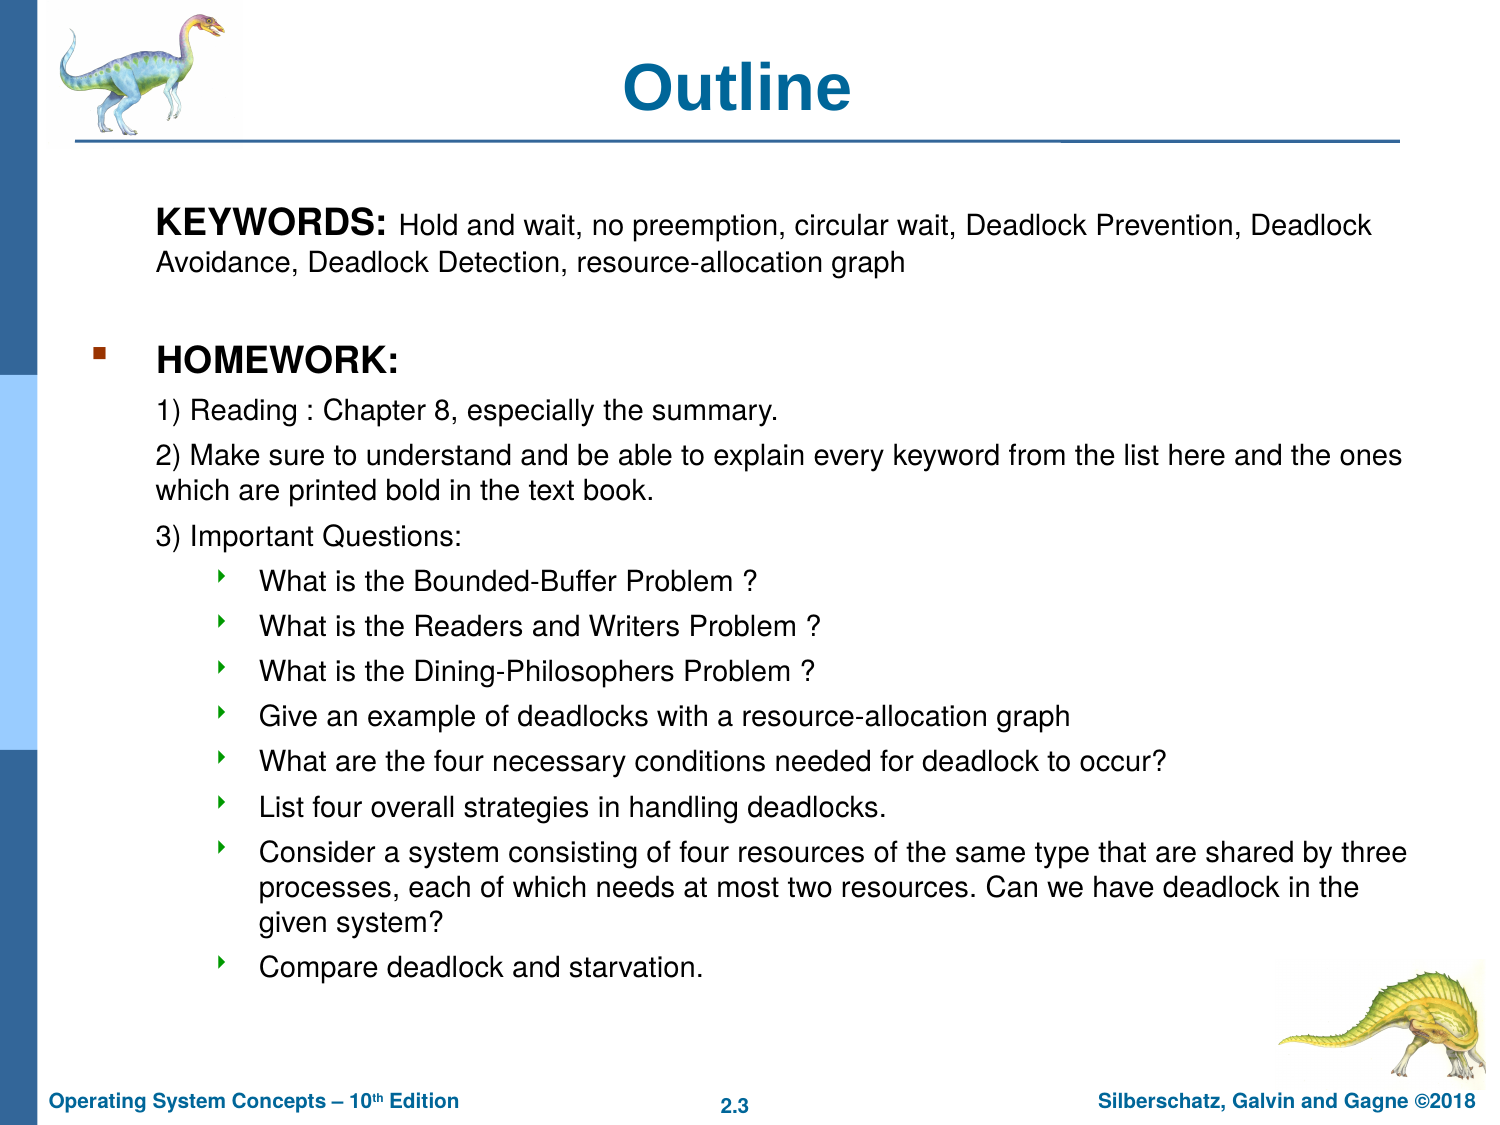

# Outline
KEYWORDS: Hold and wait, no preemption, circular wait, Deadlock Prevention, Deadlock Avoidance, Deadlock Detection, resource-allocation graph

 HOMEWORK:
1) Reading : Chapter 8, especially the summary.
2) Make sure to understand and be able to explain every keyword from the list here and the ones which are printed bold in the text book.
3) Important Questions:
What is the Bounded-Buffer Problem ?
What is the Readers and Writers Problem ?
What is the Dining-Philosophers Problem ?
Give an example of deadlocks with a resource-allocation graph
What are the four necessary conditions needed for deadlock to occur?
List four overall strategies in handling deadlocks.
Consider a system consisting of four resources of the same type that are shared by three processes, each of which needs at most two resources. Can we have deadlock in the given system?
Compare deadlock and starvation.